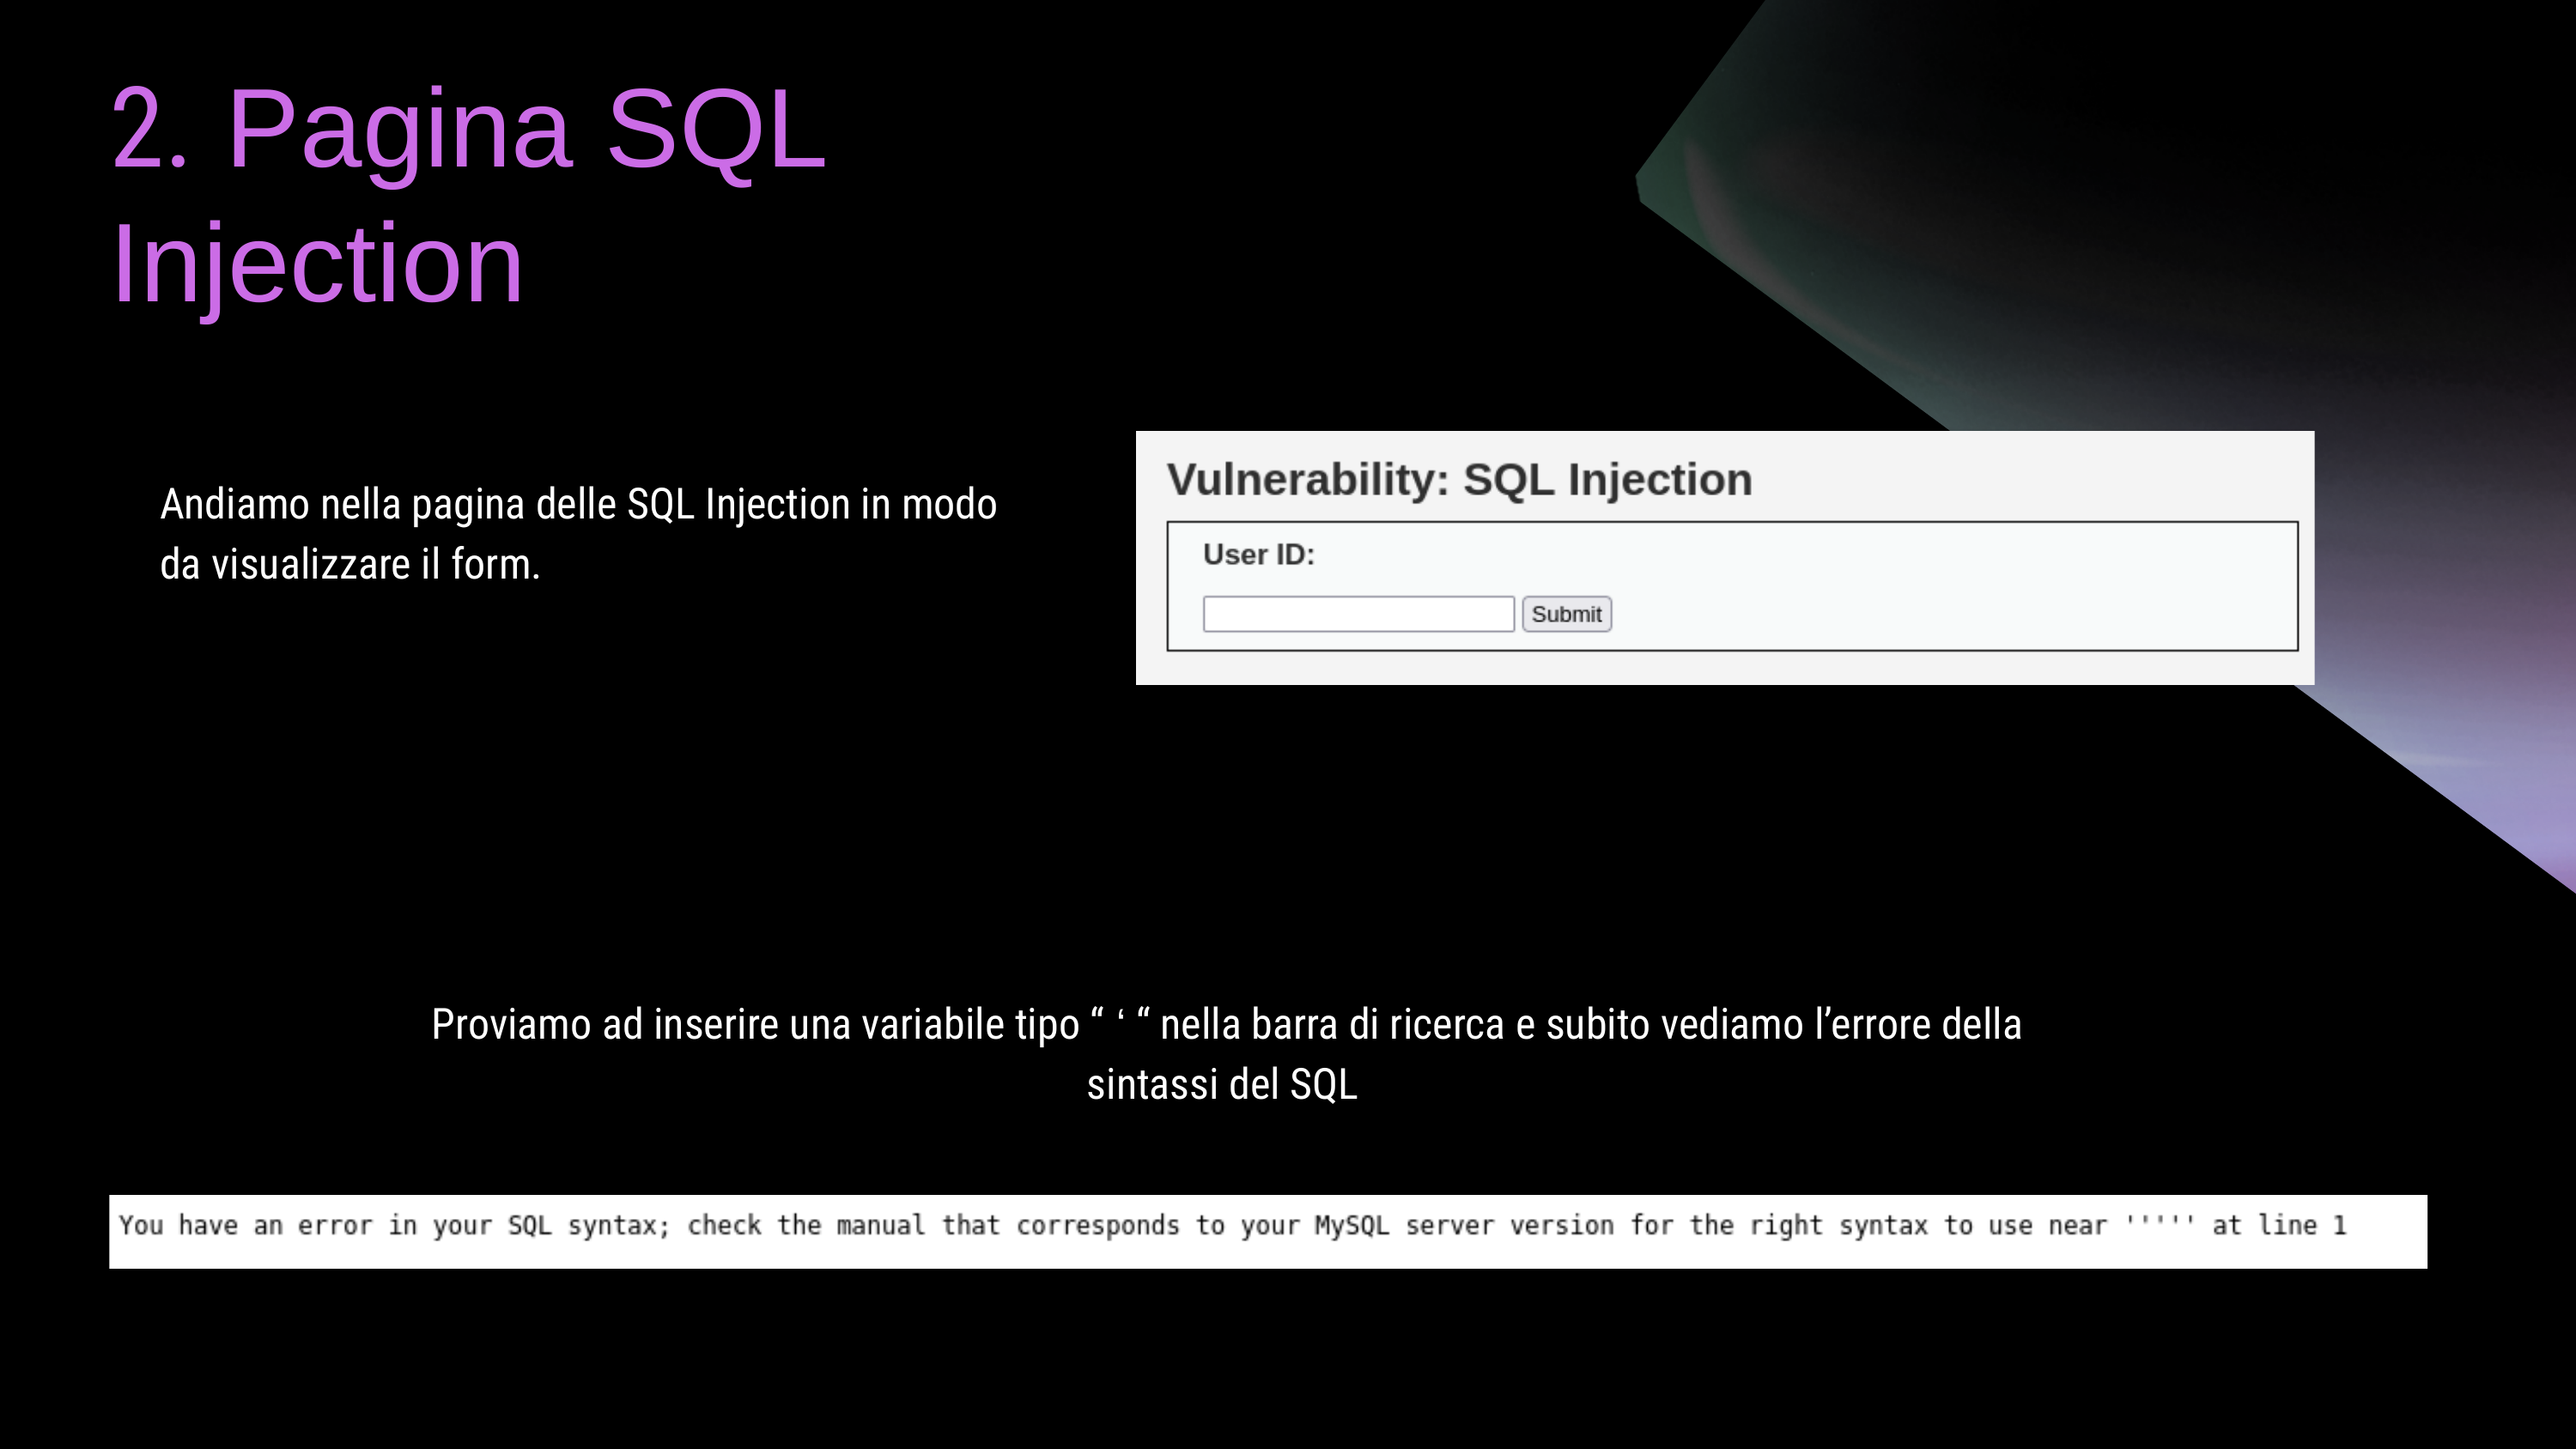

2. Pagina SQL Injection

Andiamo nella pagina delle SQL Injection in modo da visualizzare il form.
Proviamo ad inserire una variabile tipo “ ‘ “ nella barra di ricerca e subito vediamo l’errore della sintassi del SQL